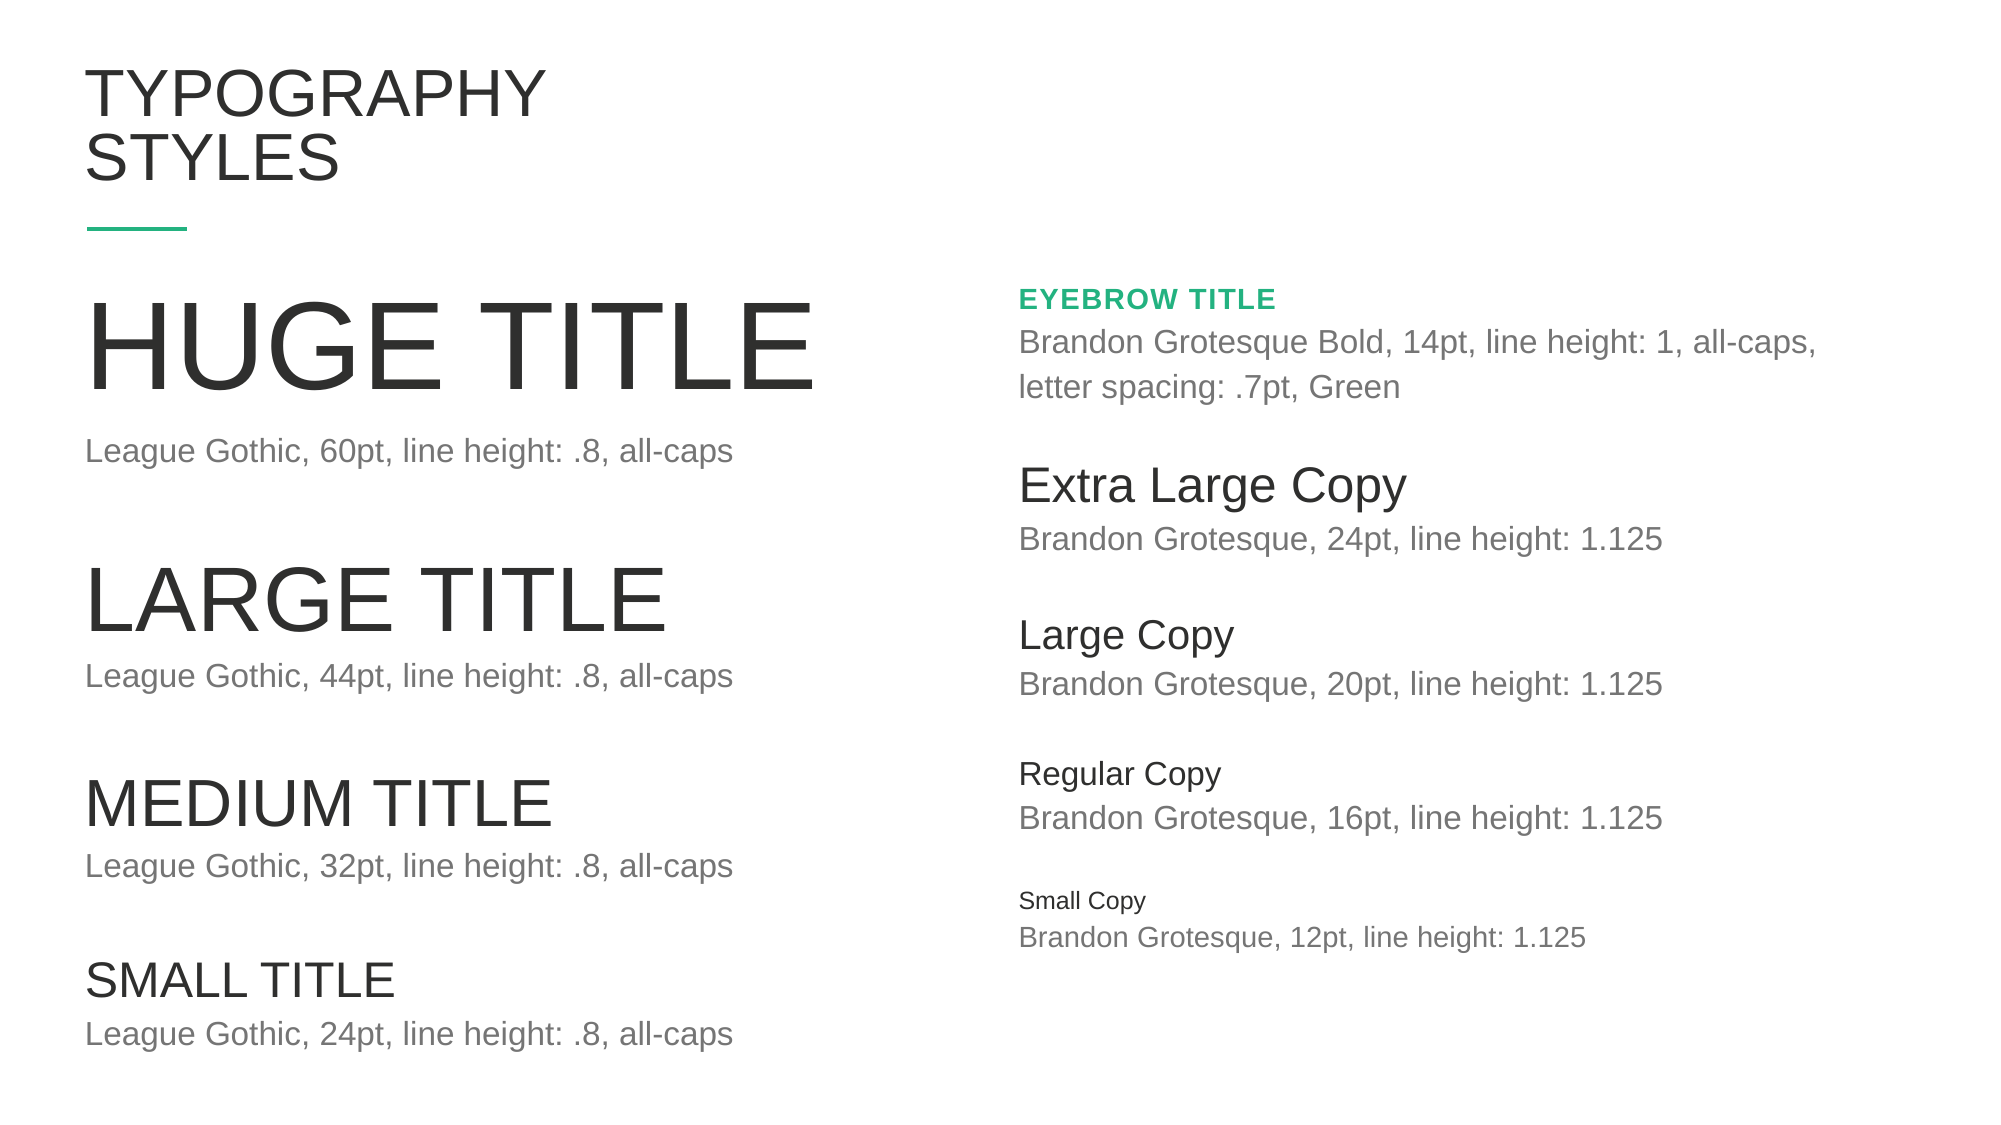

# Typography styles
HUGE TITLE
League Gothic, 60pt, line height: .8, all-caps

LARGE TITLE
League Gothic, 44pt, line height: .8, all-caps
MEDIUM TITLE
League Gothic, 32pt, line height: .8, all-caps

SMALL TITLE
League Gothic, 24pt, line height: .8, all-caps
EYEBROW TITLE
Brandon Grotesque Bold, 14pt, line height: 1, all-caps,
letter spacing: .7pt, Green
Extra Large Copy
Brandon Grotesque, 24pt, line height: 1.125

Large Copy
Brandon Grotesque, 20pt, line height: 1.125
Regular Copy
Brandon Grotesque, 16pt, line height: 1.125
Small Copy
Brandon Grotesque, 12pt, line height: 1.125